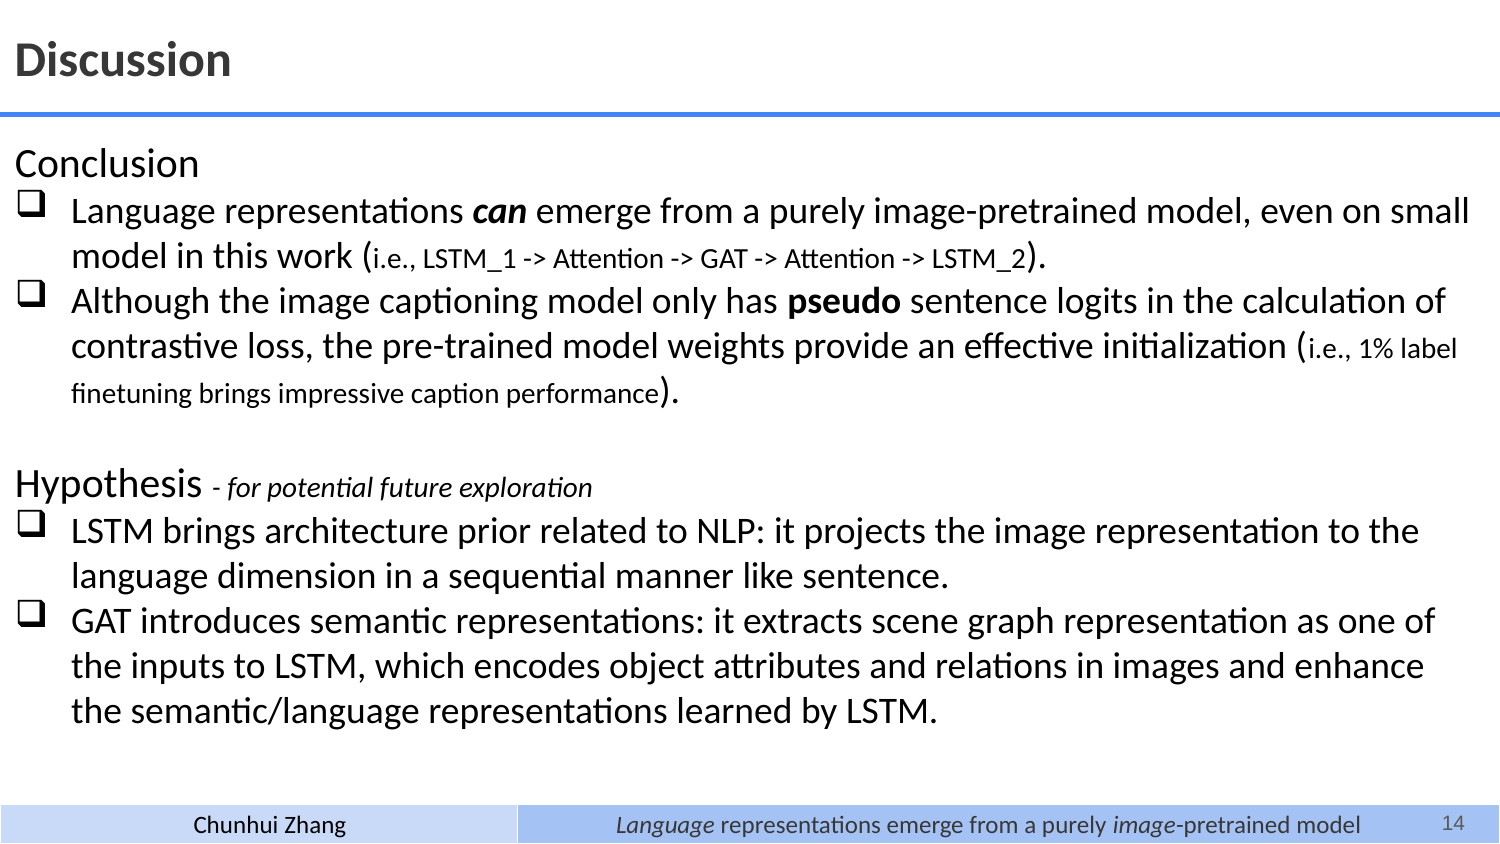

Introduction
# Discussion
Conclusion
Language representations can emerge from a purely image-pretrained model, even on small model in this work (i.e., LSTM_1 -> Attention -> GAT -> Attention -> LSTM_2).
Although the image captioning model only has pseudo sentence logits in the calculation of contrastive loss, the pre-trained model weights provide an effective initialization (i.e., 1% label finetuning brings impressive caption performance).

Hypothesis - for potential future exploration
LSTM brings architecture prior related to NLP: it projects the image representation to the language dimension in a sequential manner like sentence.
GAT introduces semantic representations: it extracts scene graph representation as one of the inputs to LSTM, which encodes object attributes and relations in images and enhance the semantic/language representations learned by LSTM.

14
Chunhui Zhang
Language representations emerge from a purely image-pretrained model